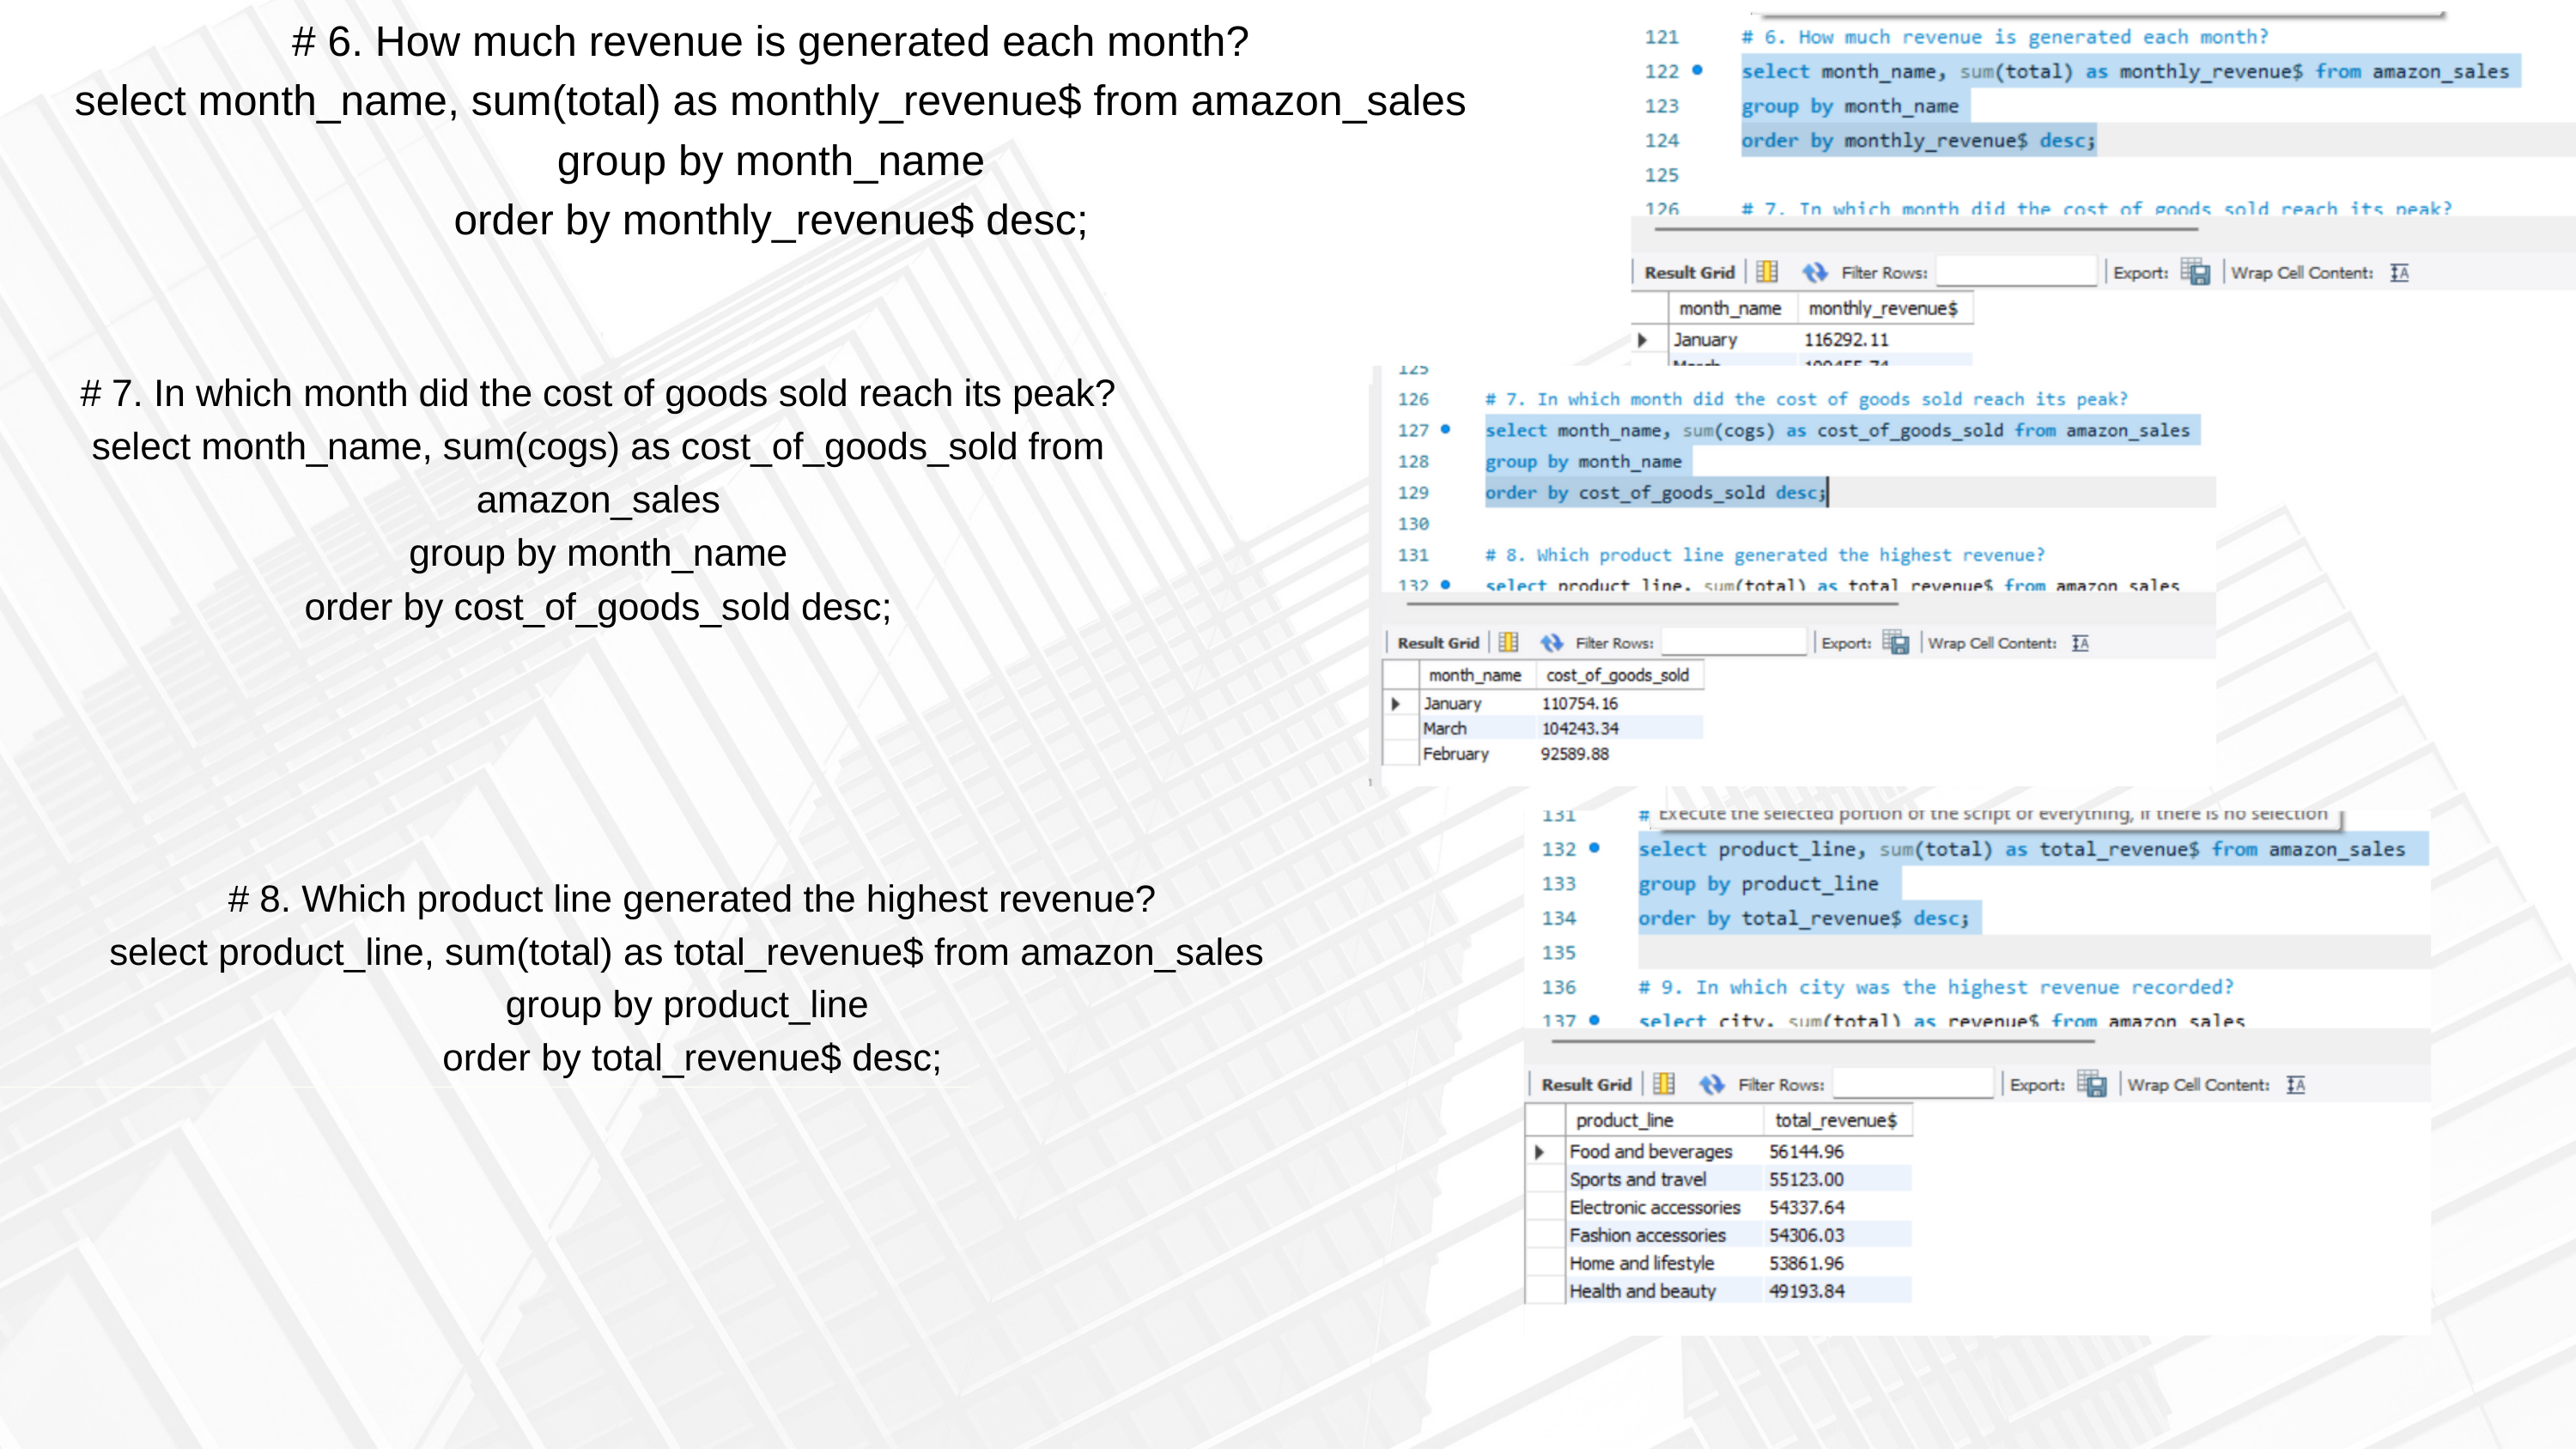

# 6. How much revenue is generated each month?
select month_name, sum(total) as monthly_revenue$ from amazon_sales
group by month_name
order by monthly_revenue$ desc;

# 7. In which month did the cost of goods sold reach its peak?
select month_name, sum(cogs) as cost_of_goods_sold from amazon_sales
group by month_name
order by cost_of_goods_sold desc;

# 8. Which product line generated the highest revenue?
select product_line, sum(total) as total_revenue$ from amazon_sales
group by product_line
order by total_revenue$ desc;